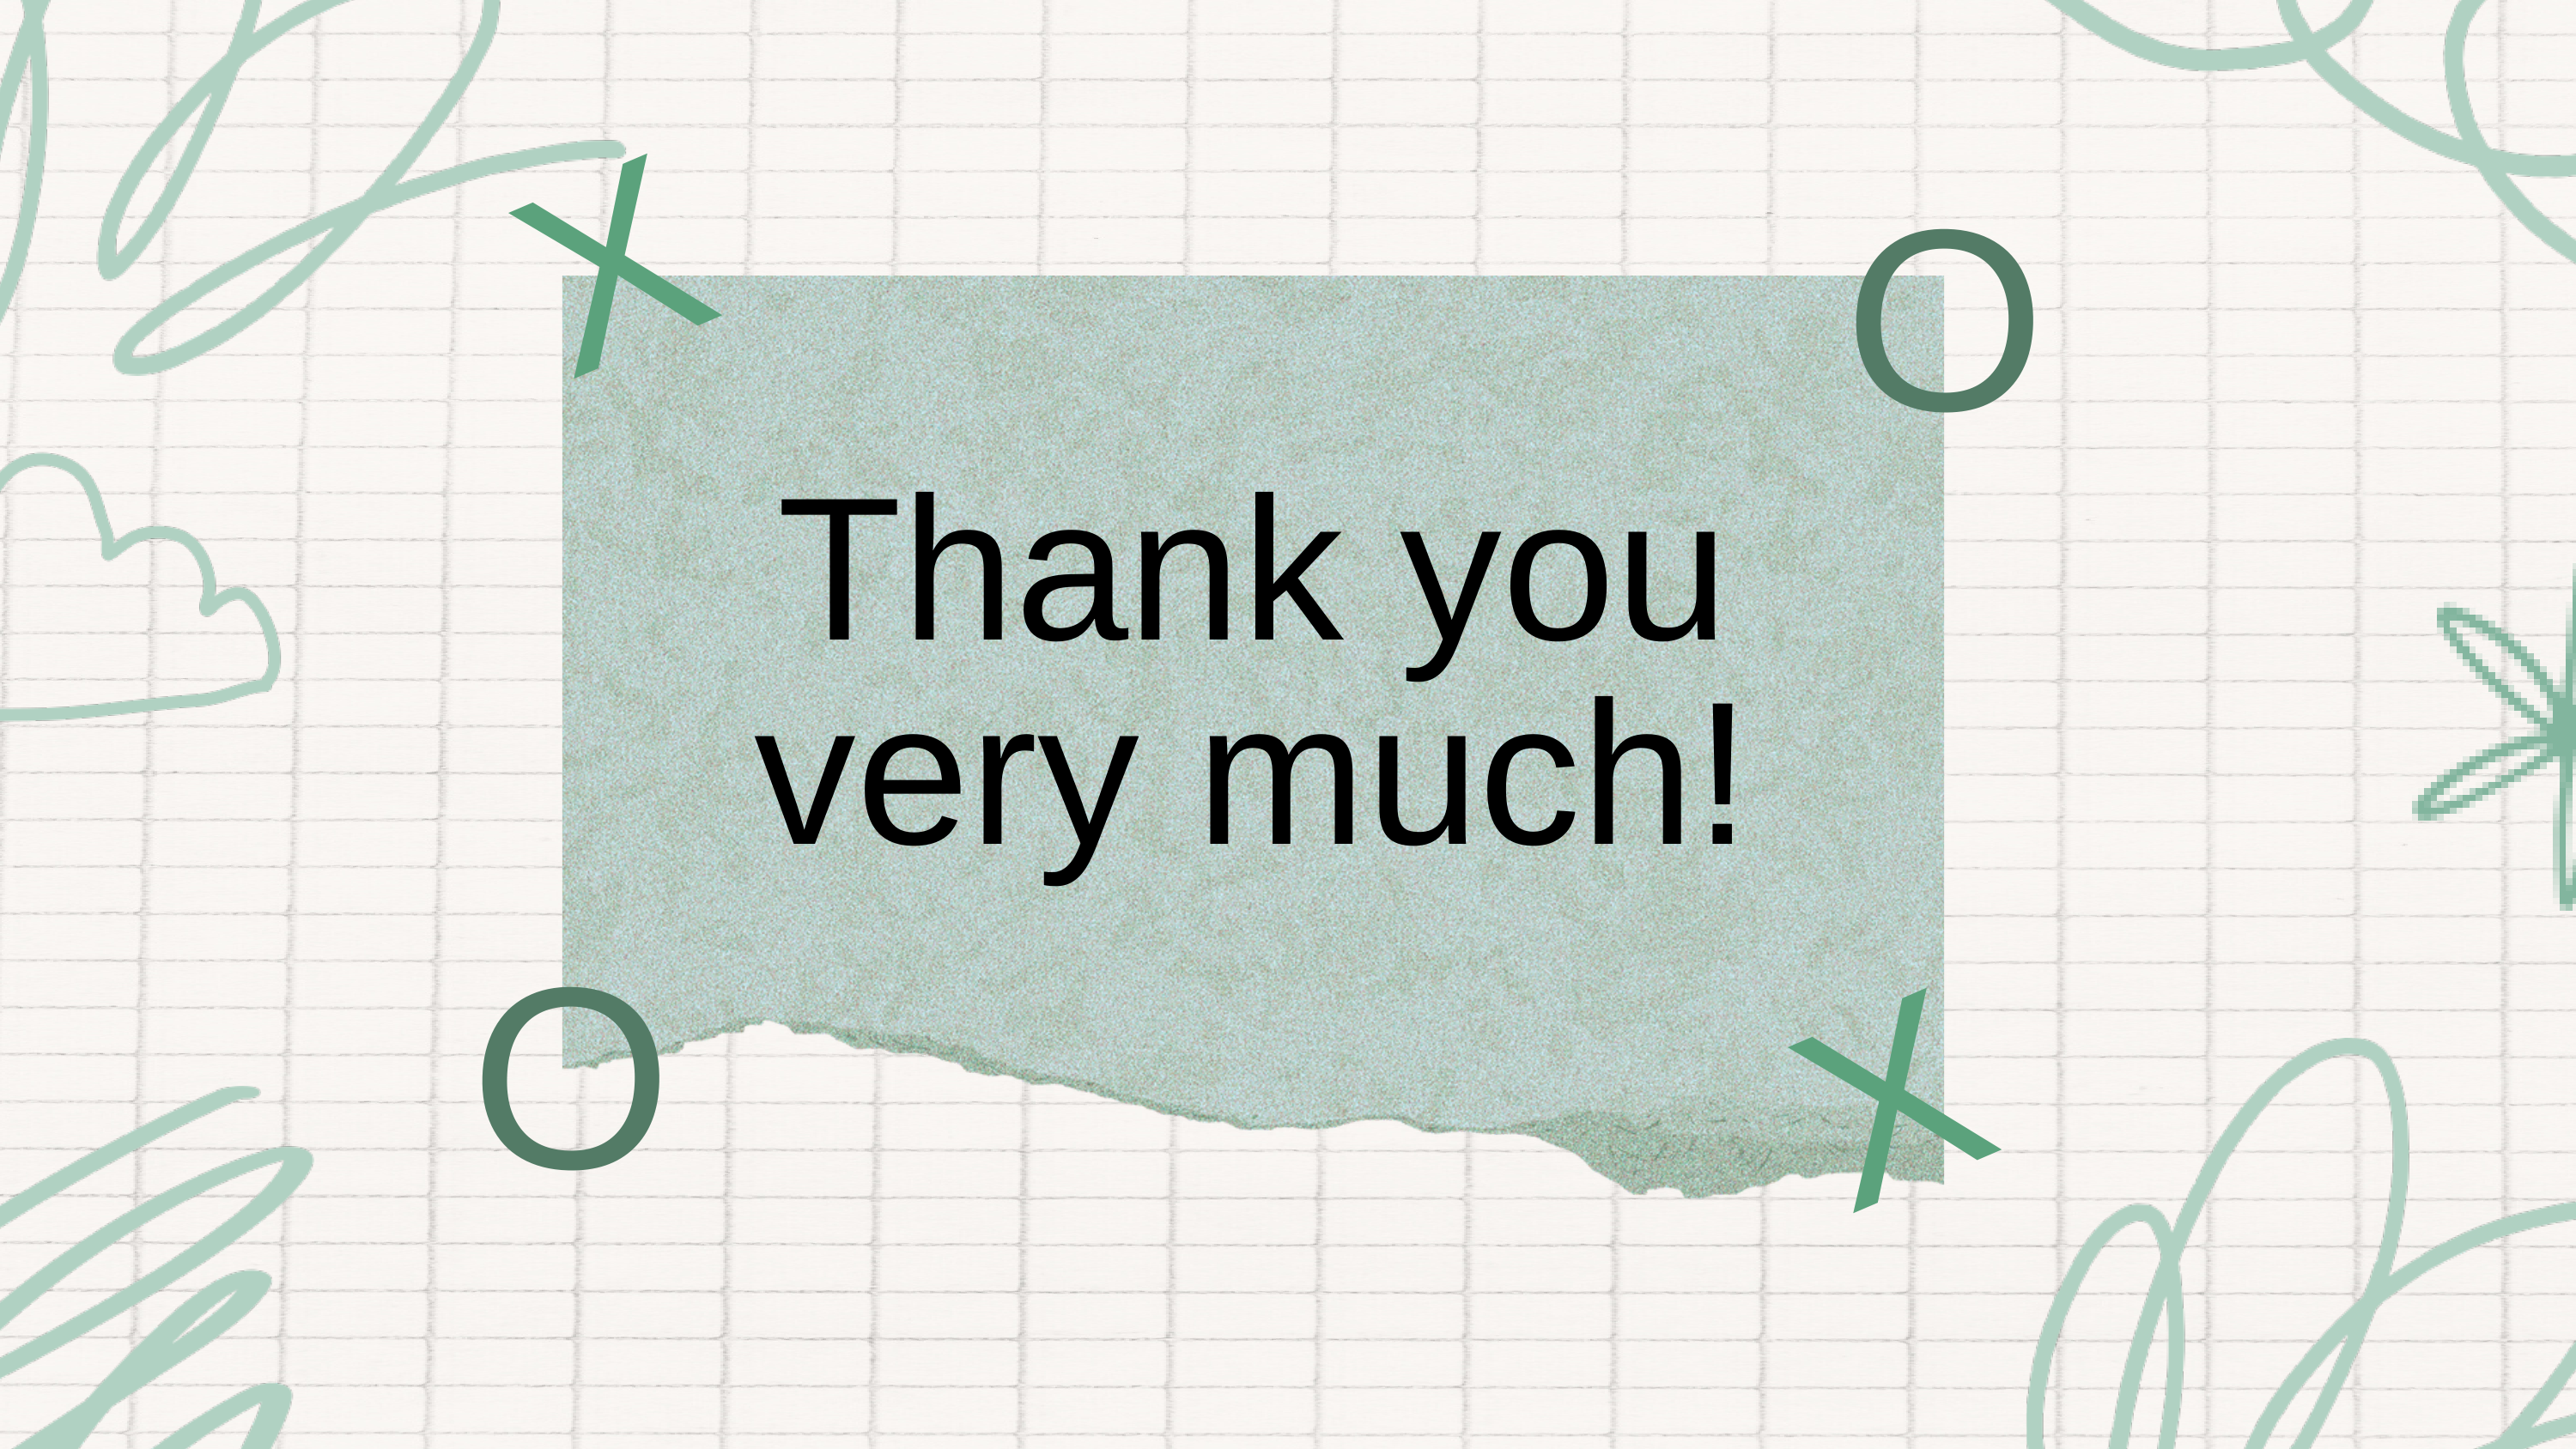

O
X

Thank you very much!

O
X